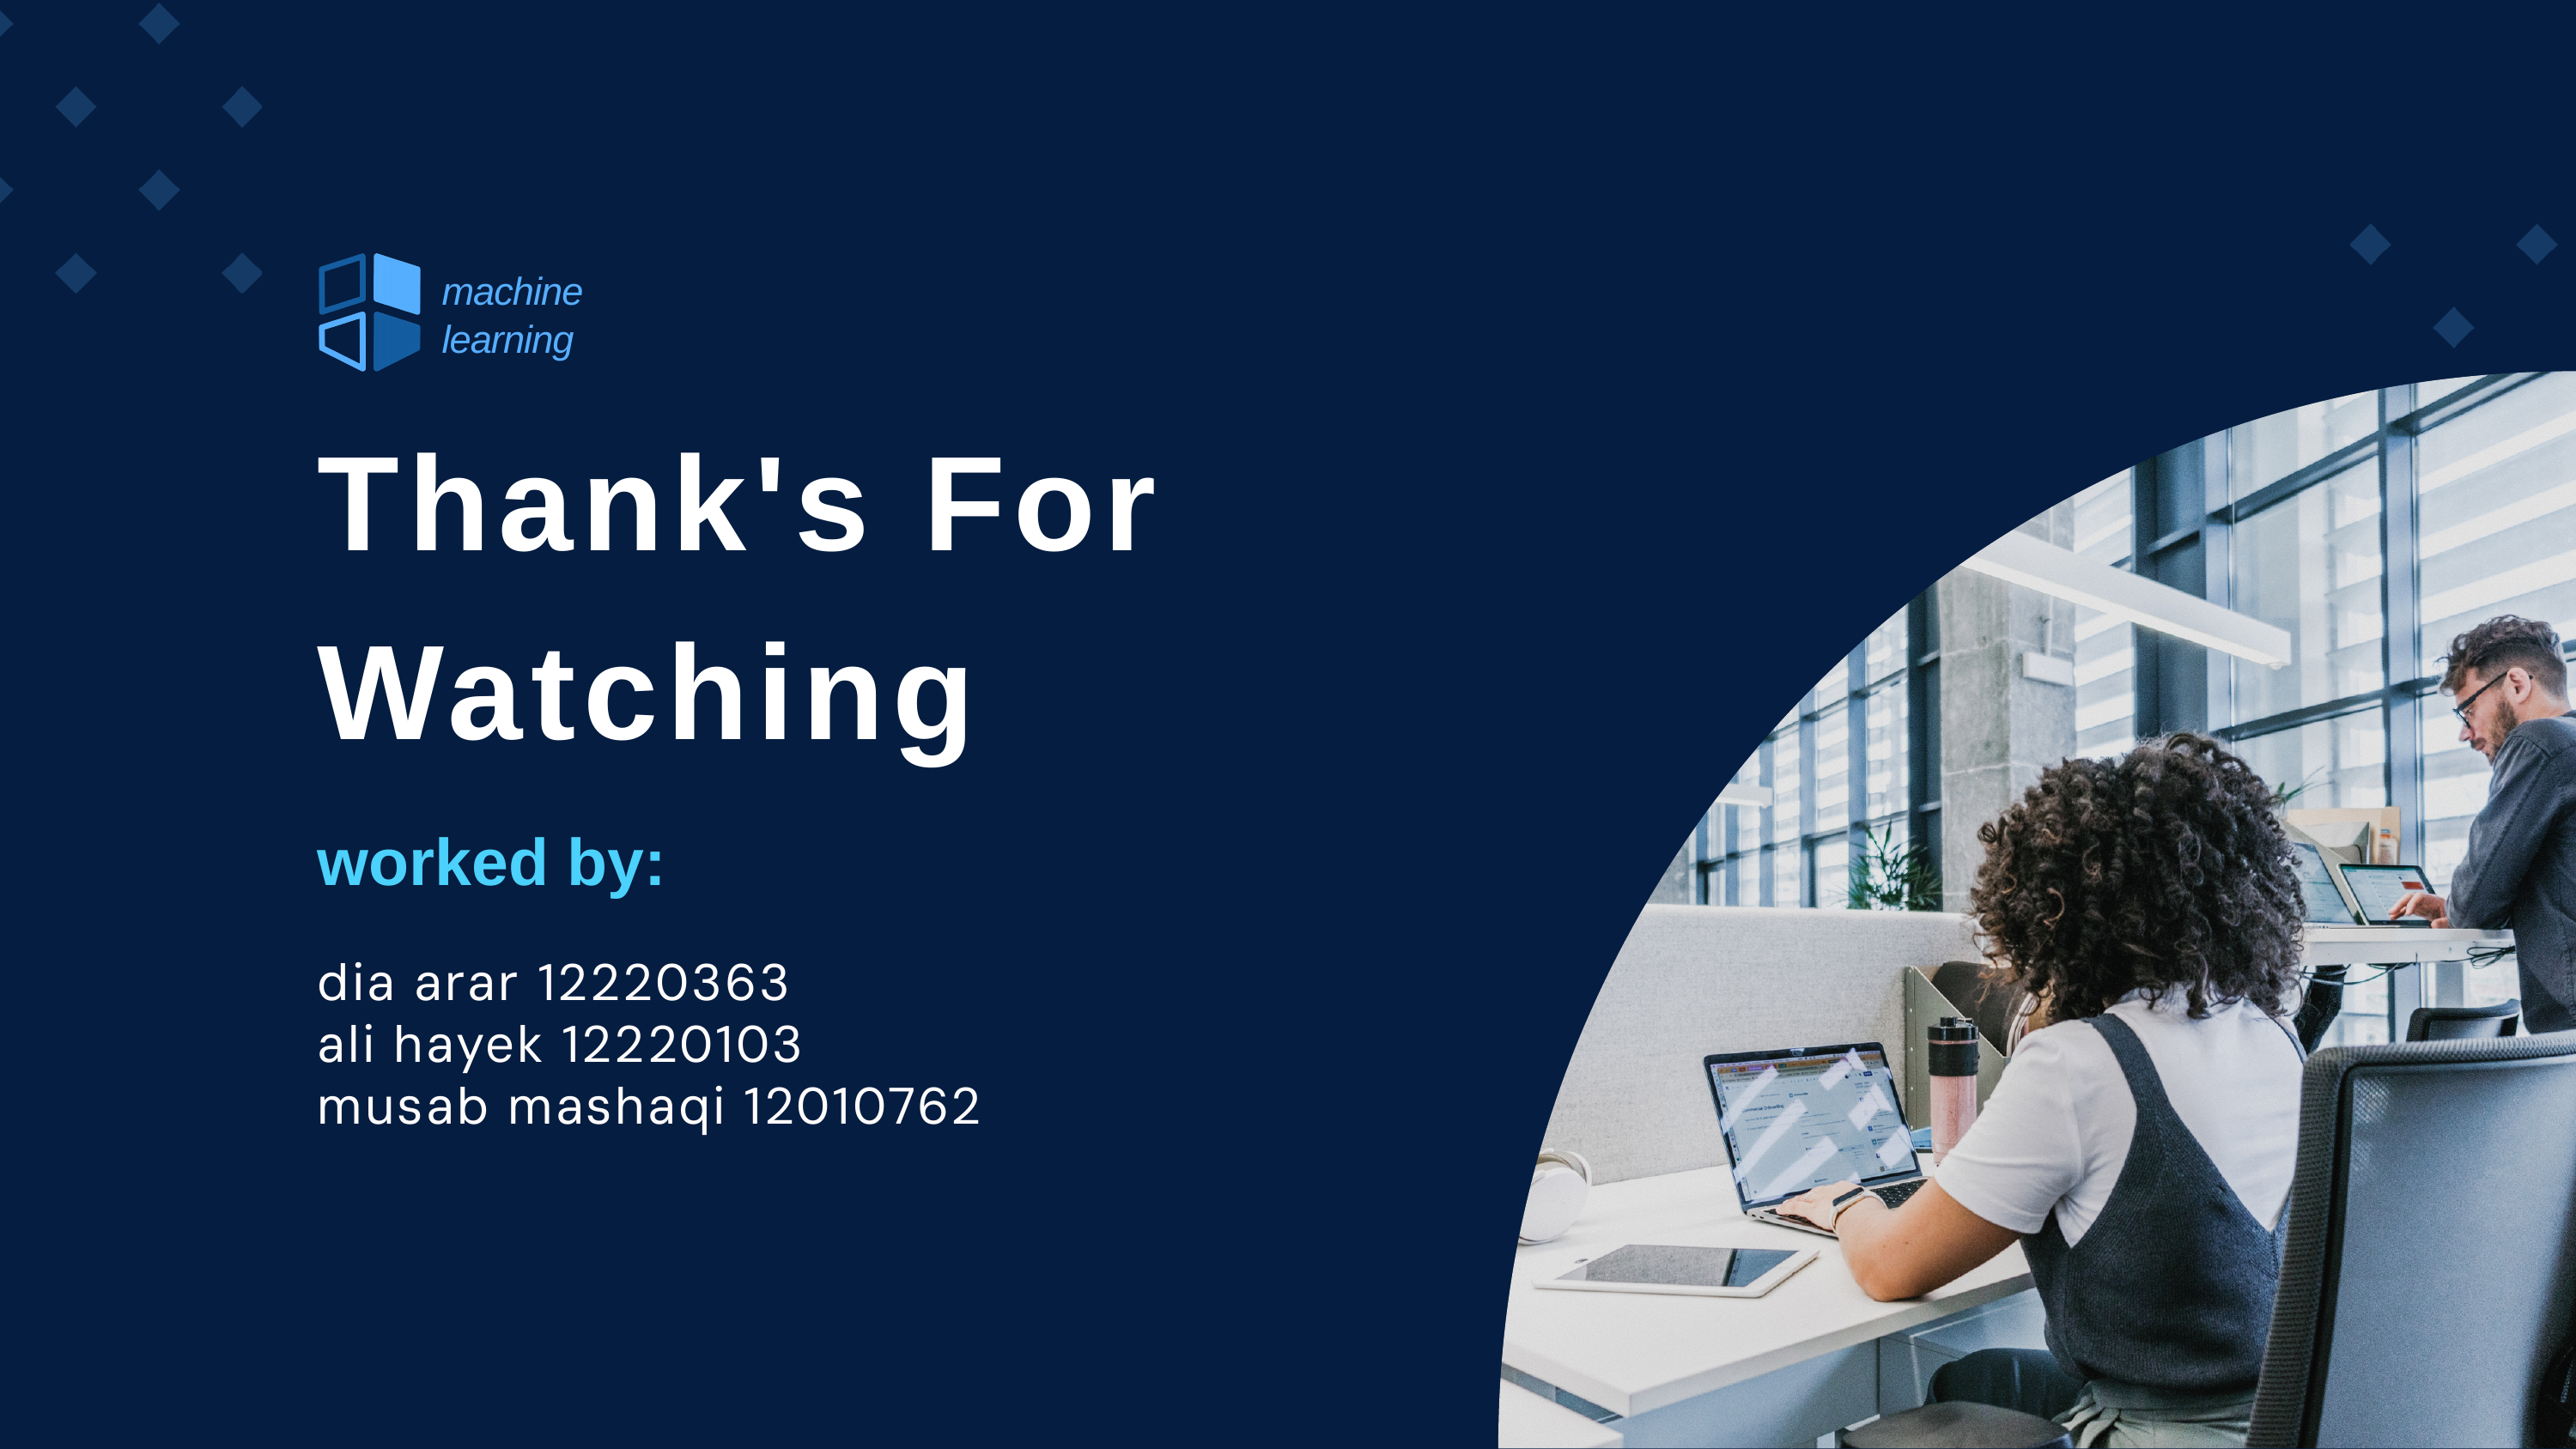

machine learning

Thank's For Watching
worked by:
dia arar 12220363
ali hayek 12220103
musab mashaqi 12010762